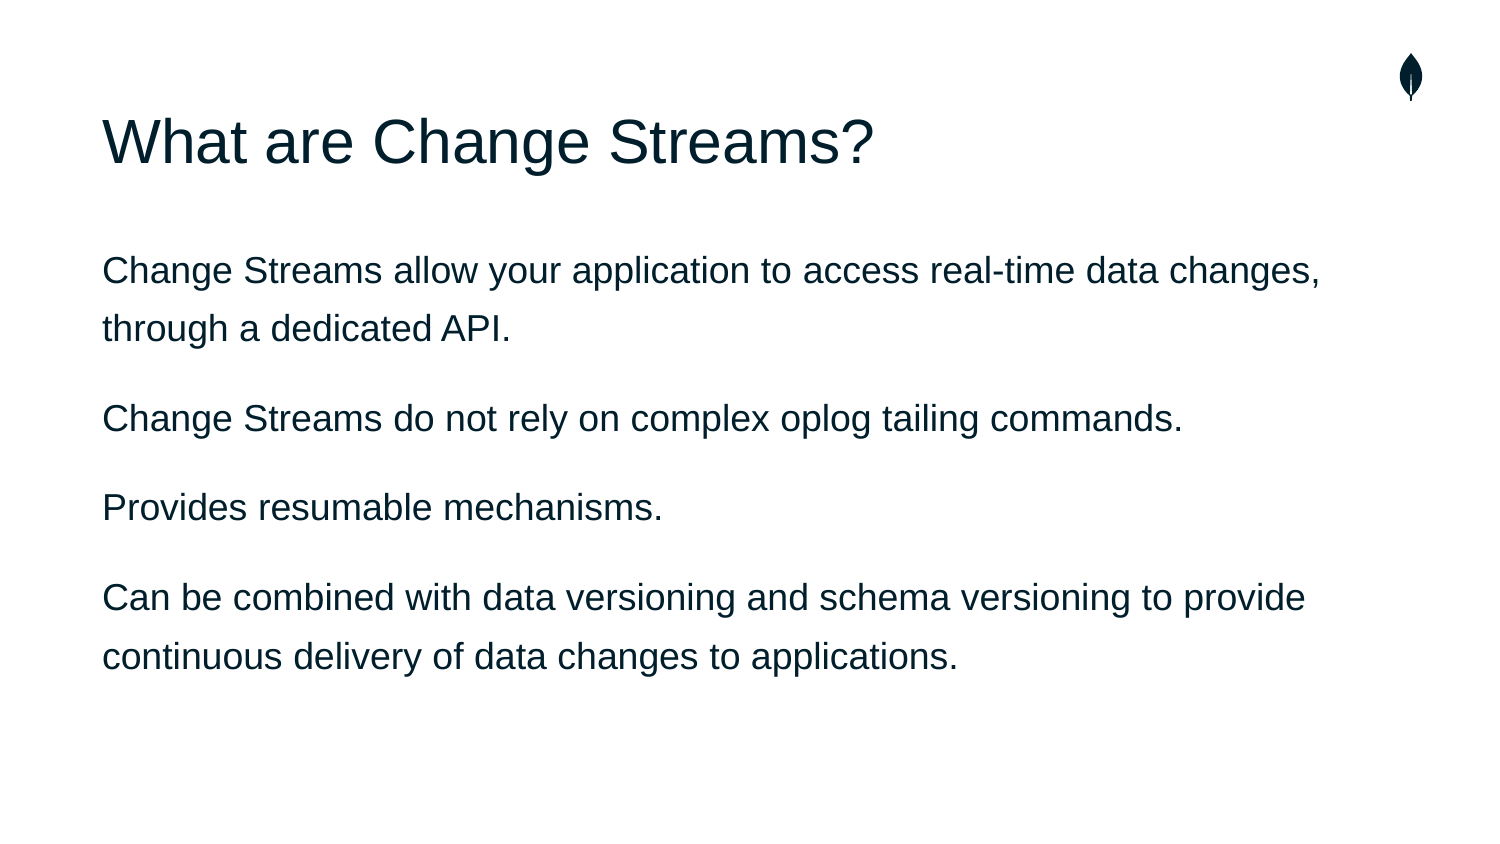

# What are Change Streams?
Change Streams allow your application to access real-time data changes, through a dedicated API.
Change Streams do not rely on complex oplog tailing commands.
Provides resumable mechanisms.
Can be combined with data versioning and schema versioning to provide continuous delivery of data changes to applications.